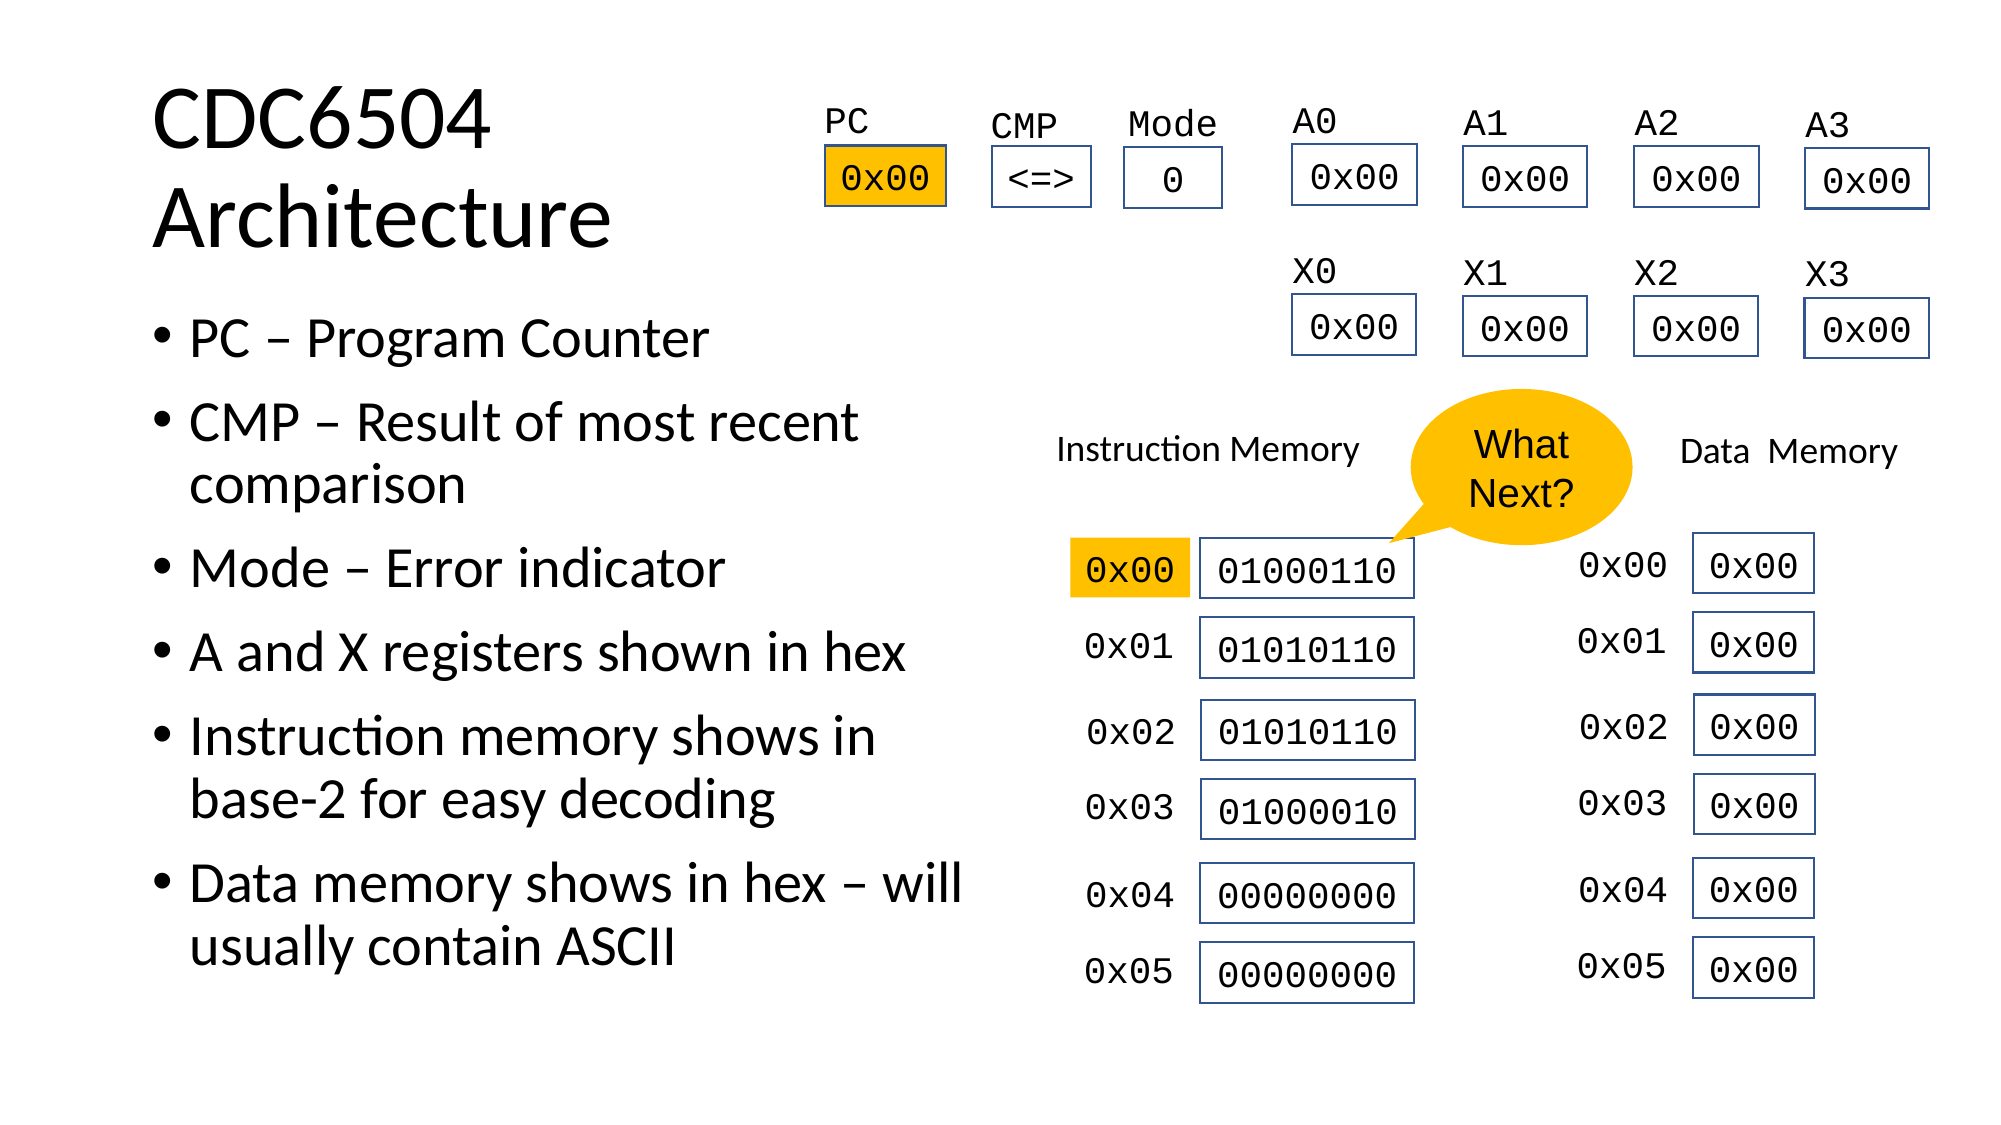

# CDC6504 Architecture
PC
A0
A1
A2
Mode
A3
CMP
0x00
0x00
0x00
0x00
<=>
0
0x00
X0
X1
X2
X3
0x00
0x00
0x00
0x00
PC – Program Counter
CMP – Result of most recent comparison
Mode – Error indicator
A and X registers shown in hex
Instruction memory shows in base-2 for easy decoding
Data memory shows in hex – will usually contain ASCII
What
Next?
Instruction Memory
Data  Memory
0x00
0x00
0x00
01000110
0x01
0x00
0x01
01010110
0x02
0x00
0x02
01010110
0x03
0x00
0x03
01000010
0x04
0x00
0x04
00000000
0x05
0x00
0x05
00000000